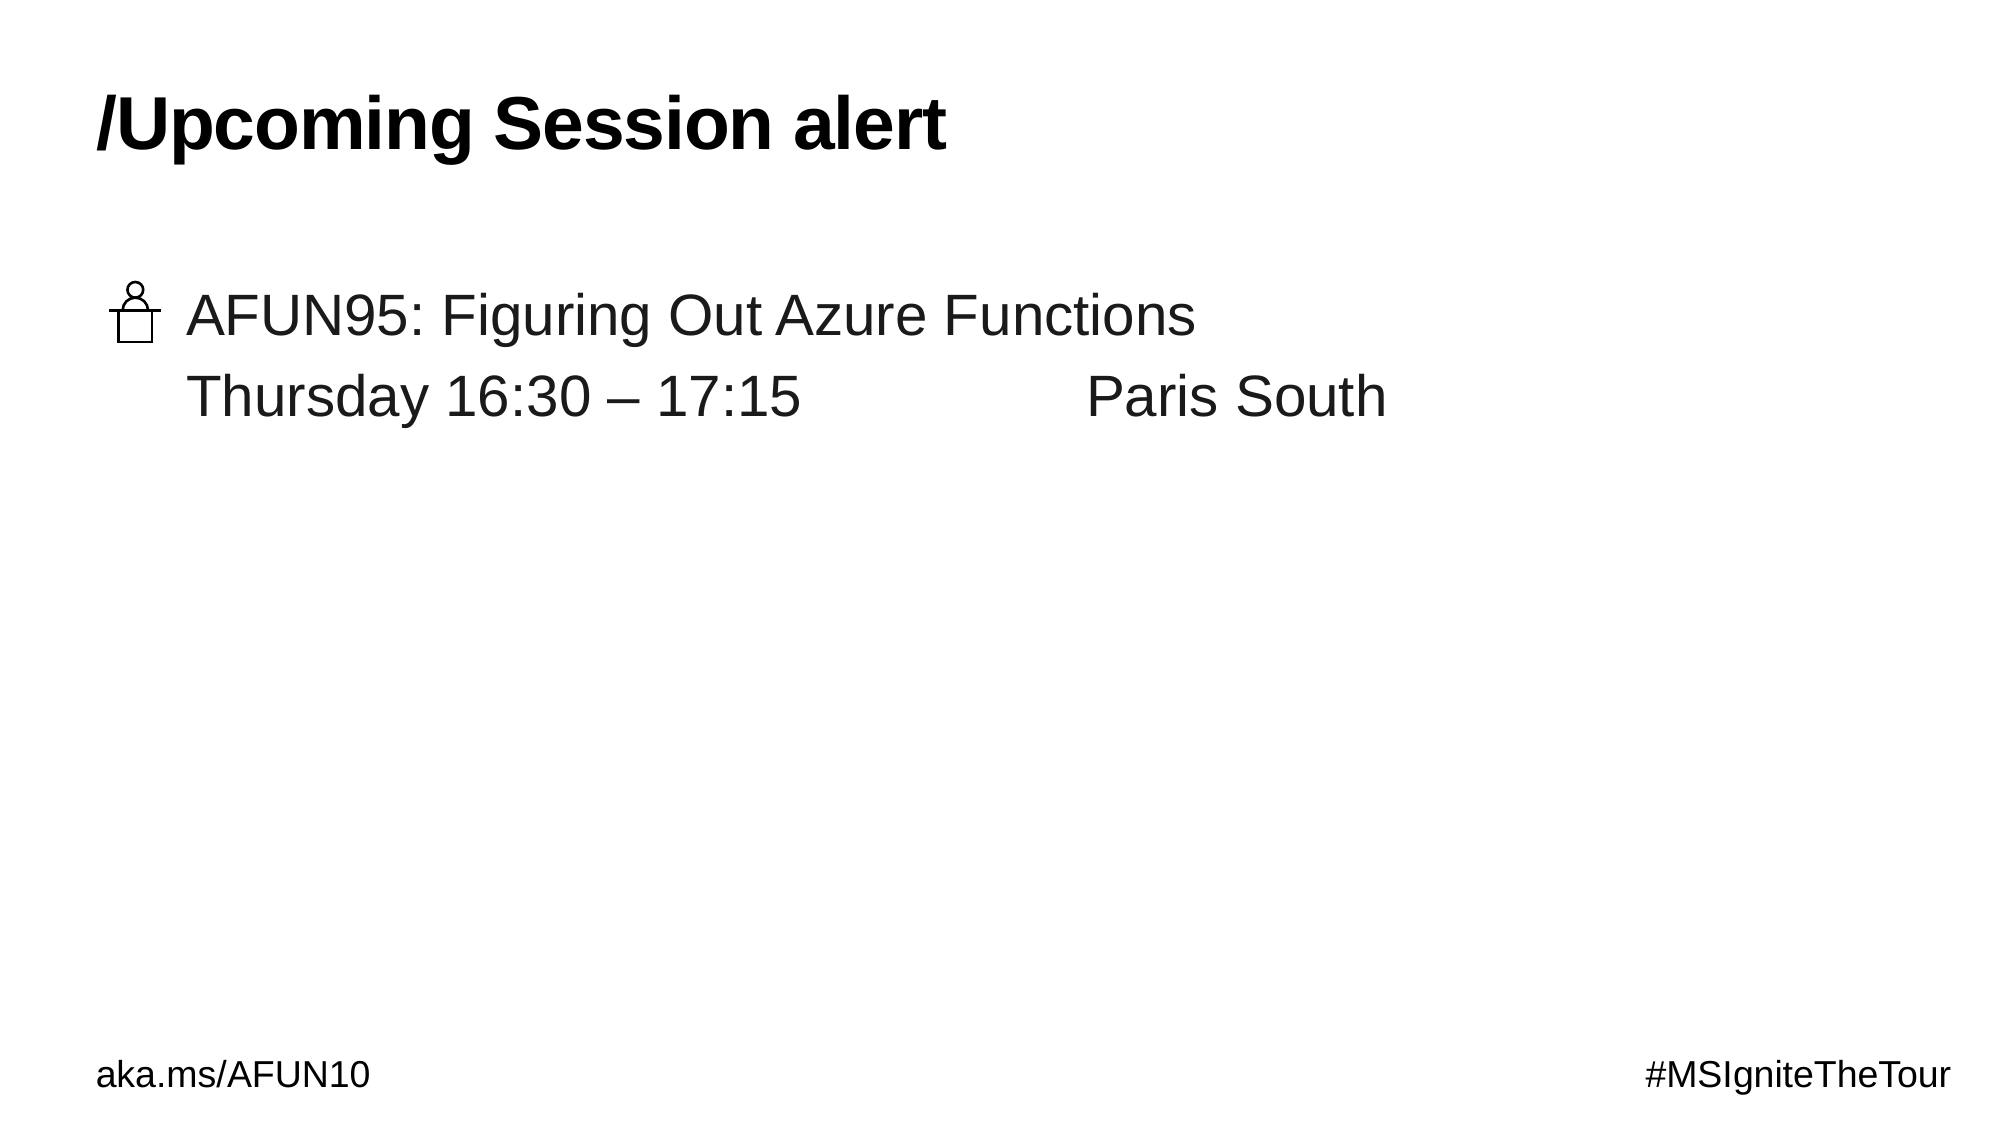

# /Upcoming Session alert
AFUN95: Figuring Out Azure Functions
Thursday 16:30 – 17:15		Paris South